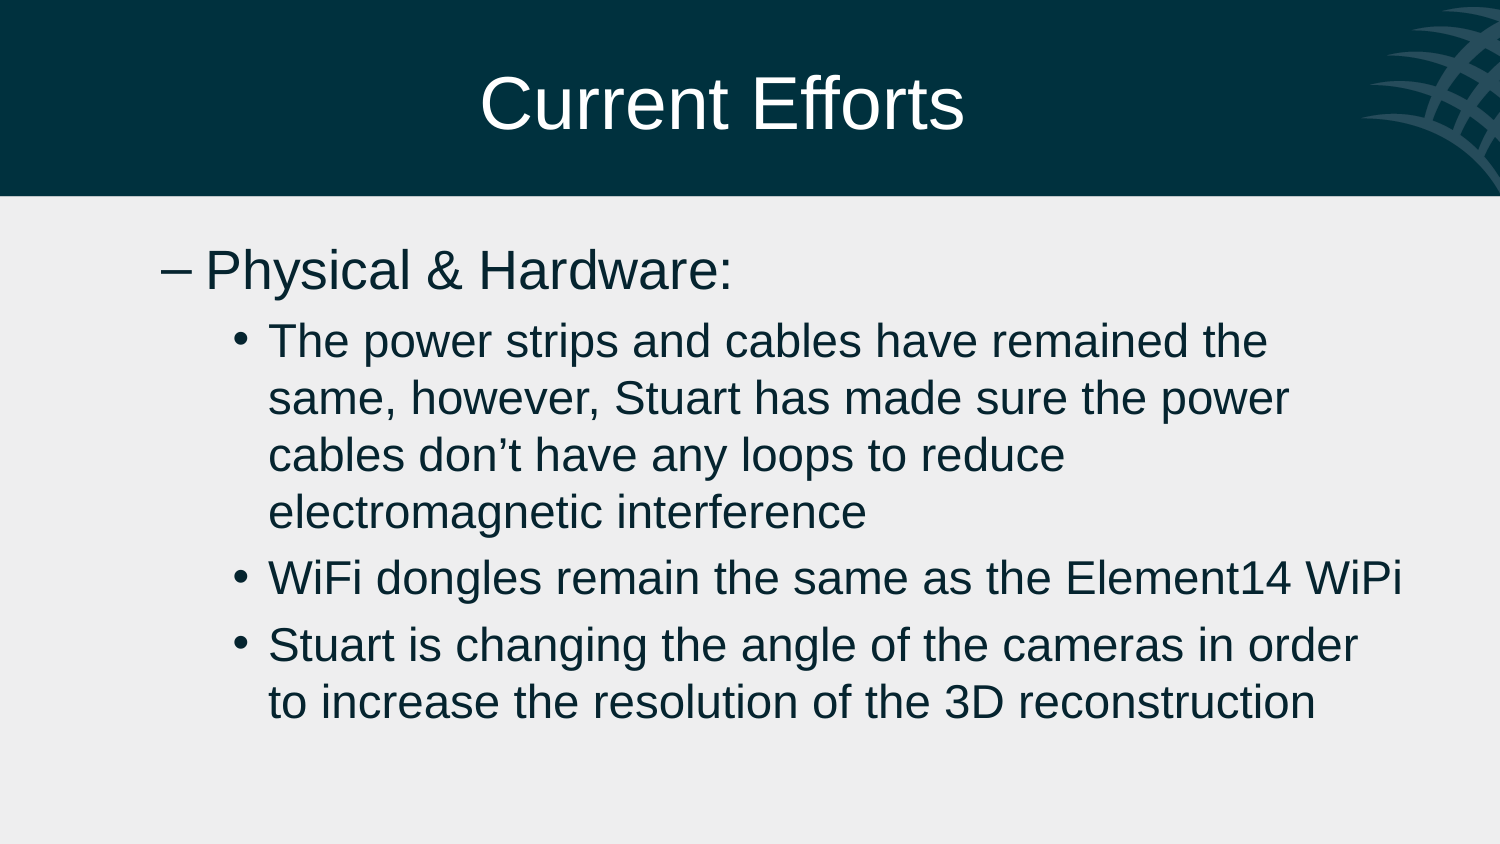

# Current Efforts
Physical & Hardware:
The power strips and cables have remained the same, however, Stuart has made sure the power cables don’t have any loops to reduce electromagnetic interference
WiFi dongles remain the same as the Element14 WiPi
Stuart is changing the angle of the cameras in order to increase the resolution of the 3D reconstruction